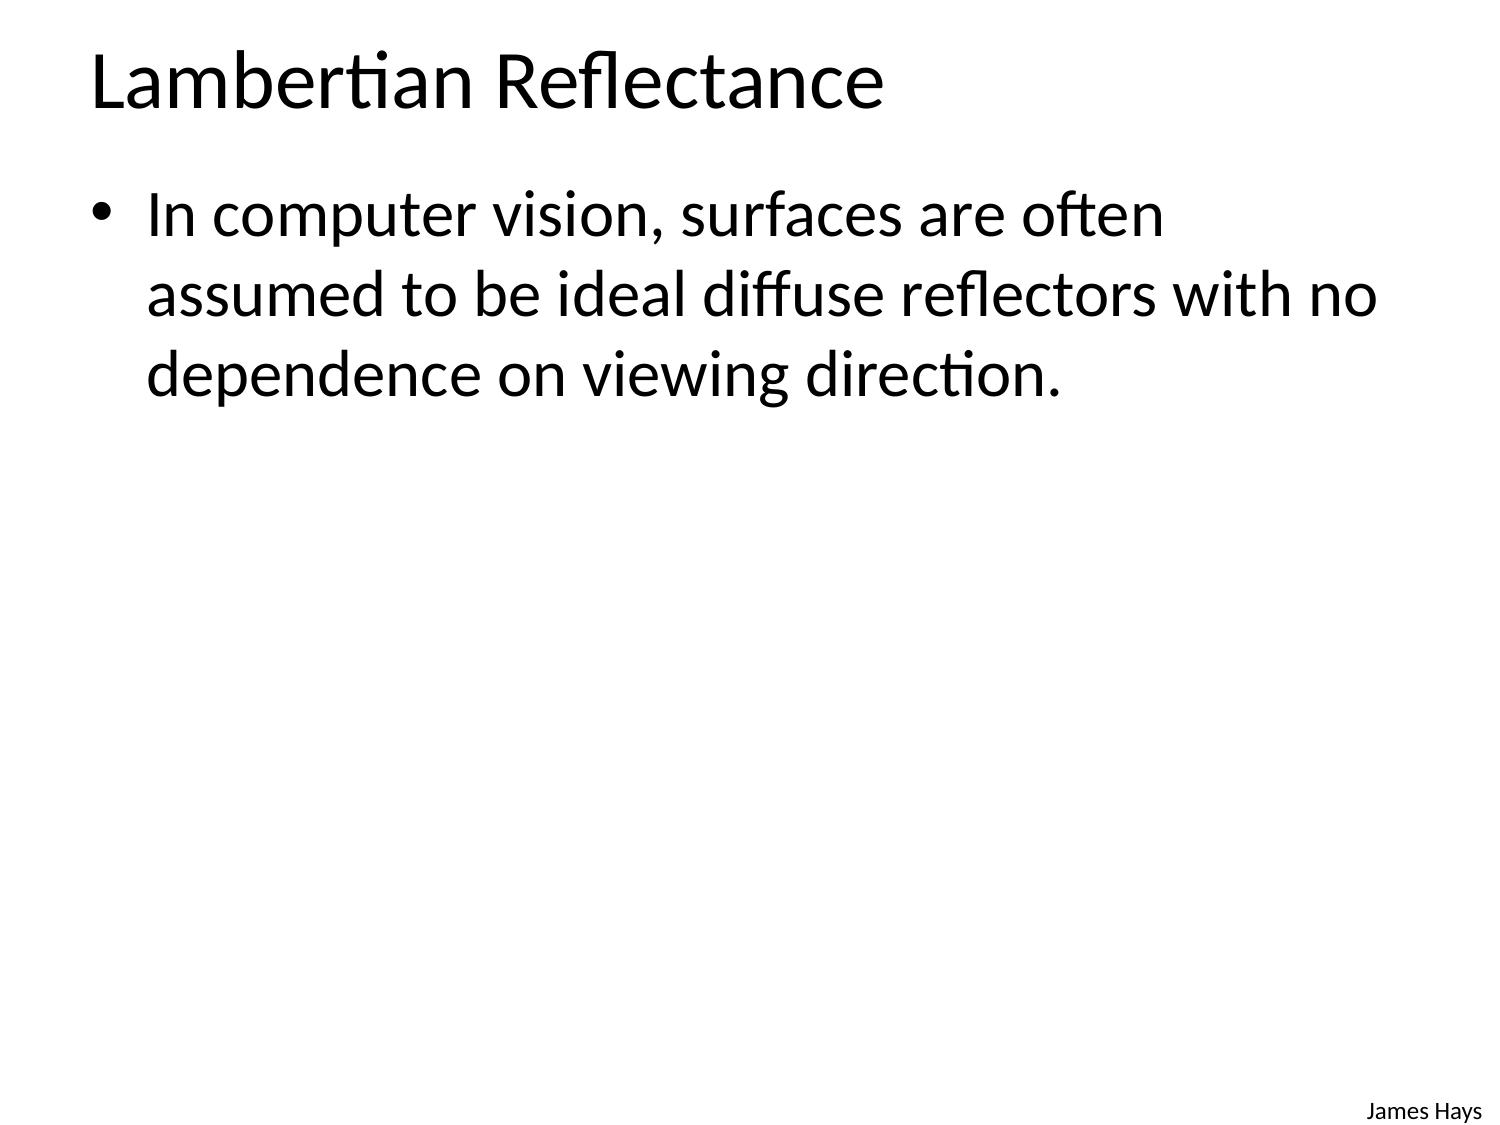

# Lambertian Reflectance
In computer vision, surfaces are often assumed to be ideal diffuse reflectors with no dependence on viewing direction.
James Hays